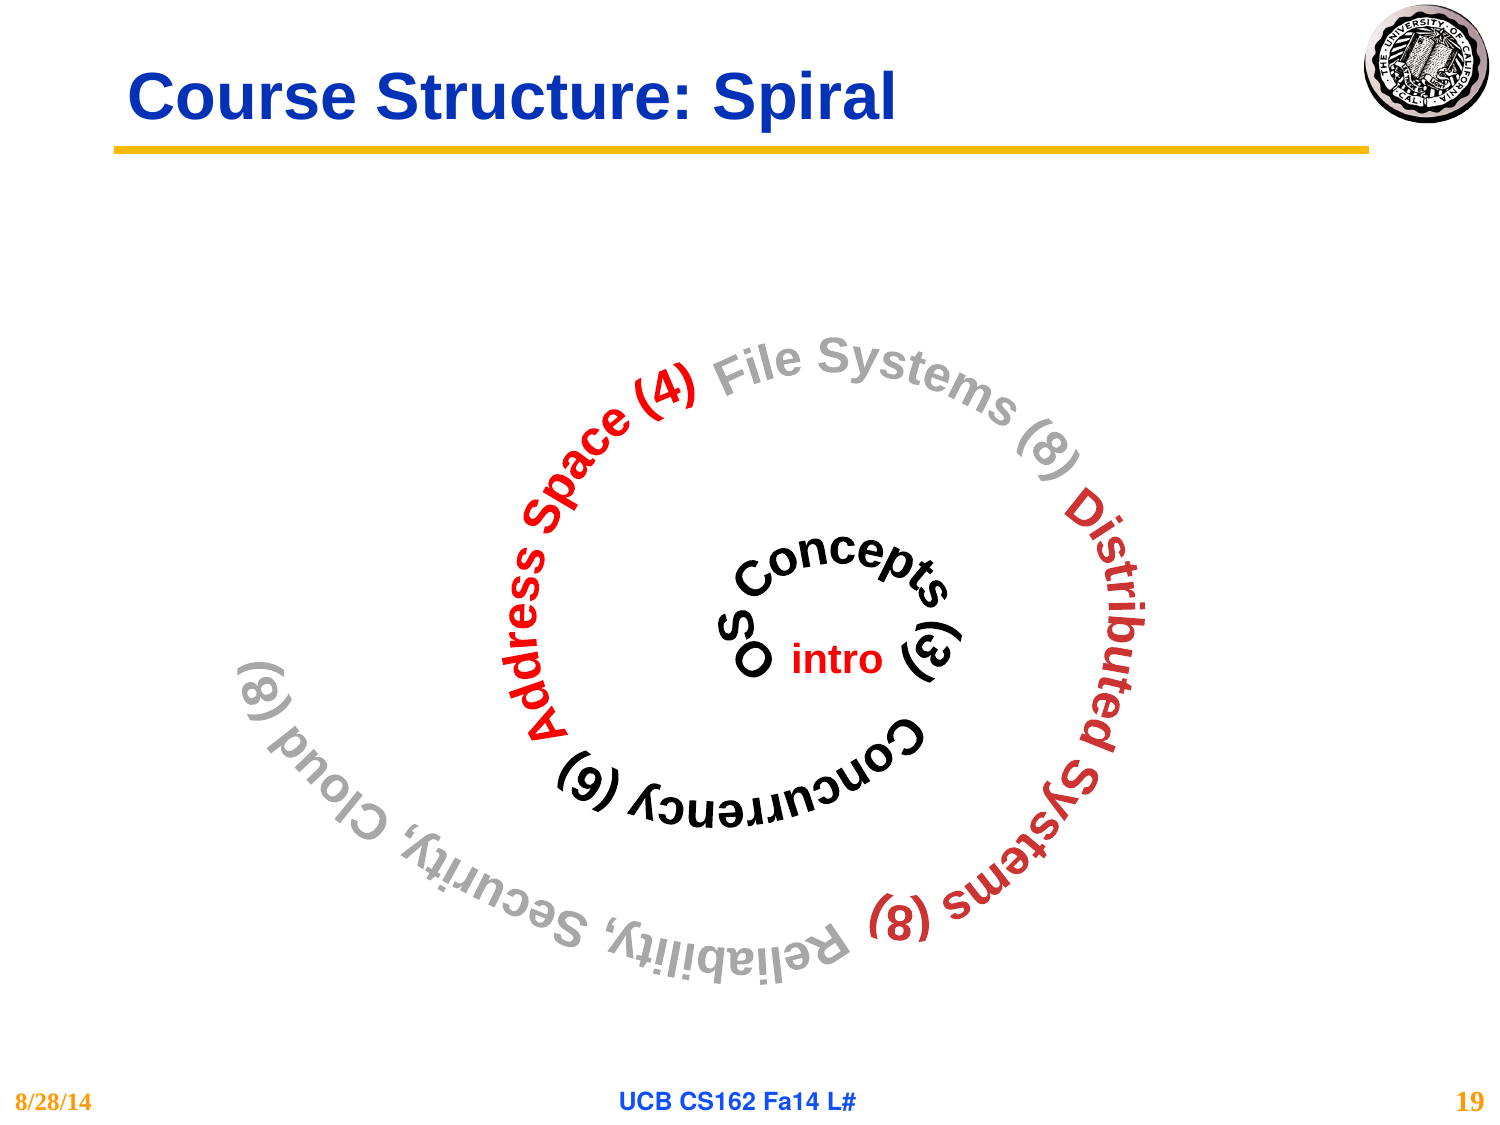

# Course Structure: Spiral
File Systems (8)
Address Space (4)
Concurrency (6)
Reliability, Security, Cloud (8)
Distributed Systems (8)
OS Concepts (3)
intro
8/28/14
UCB CS162 Fa14 L#
19